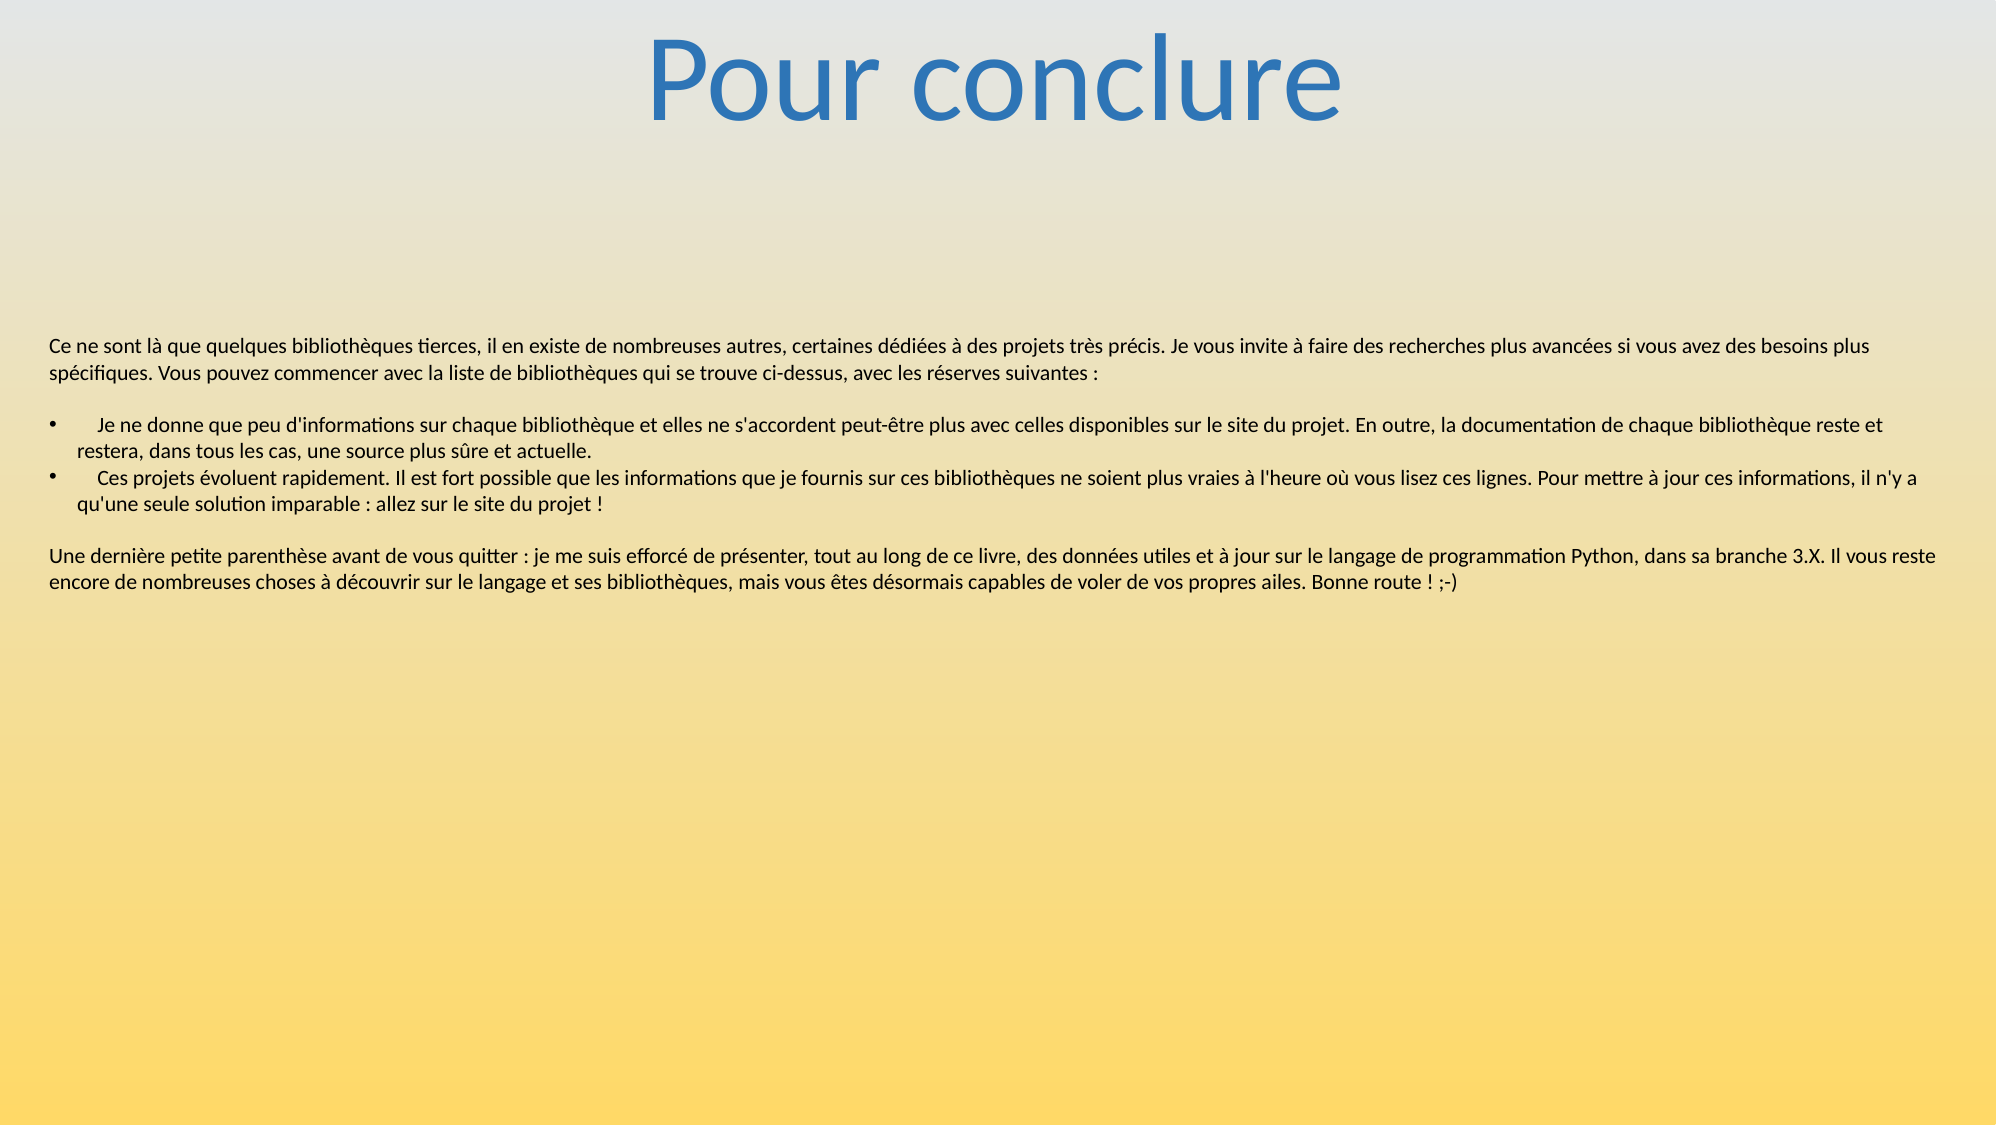

# Pour conclure

Ce ne sont là que quelques bibliothèques tierces, il en existe de nombreuses autres, certaines dédiées à des projets très précis. Je vous invite à faire des recherches plus avancées si vous avez des besoins plus spécifiques. Vous pouvez commencer avec la liste de bibliothèques qui se trouve ci-dessus, avec les réserves suivantes :

    Je ne donne que peu d'informations sur chaque bibliothèque et elles ne s'accordent peut-être plus avec celles disponibles sur le site du projet. En outre, la documentation de chaque bibliothèque reste et restera, dans tous les cas, une source plus sûre et actuelle.
    Ces projets évoluent rapidement. Il est fort possible que les informations que je fournis sur ces bibliothèques ne soient plus vraies à l'heure où vous lisez ces lignes. Pour mettre à jour ces informations, il n'y a qu'une seule solution imparable : allez sur le site du projet !

Une dernière petite parenthèse avant de vous quitter : je me suis efforcé de présenter, tout au long de ce livre, des données utiles et à jour sur le langage de programmation Python, dans sa branche 3.X. Il vous reste encore de nombreuses choses à découvrir sur le langage et ses bibliothèques, mais vous êtes désormais capables de voler de vos propres ailes. Bonne route ! ;-)

845